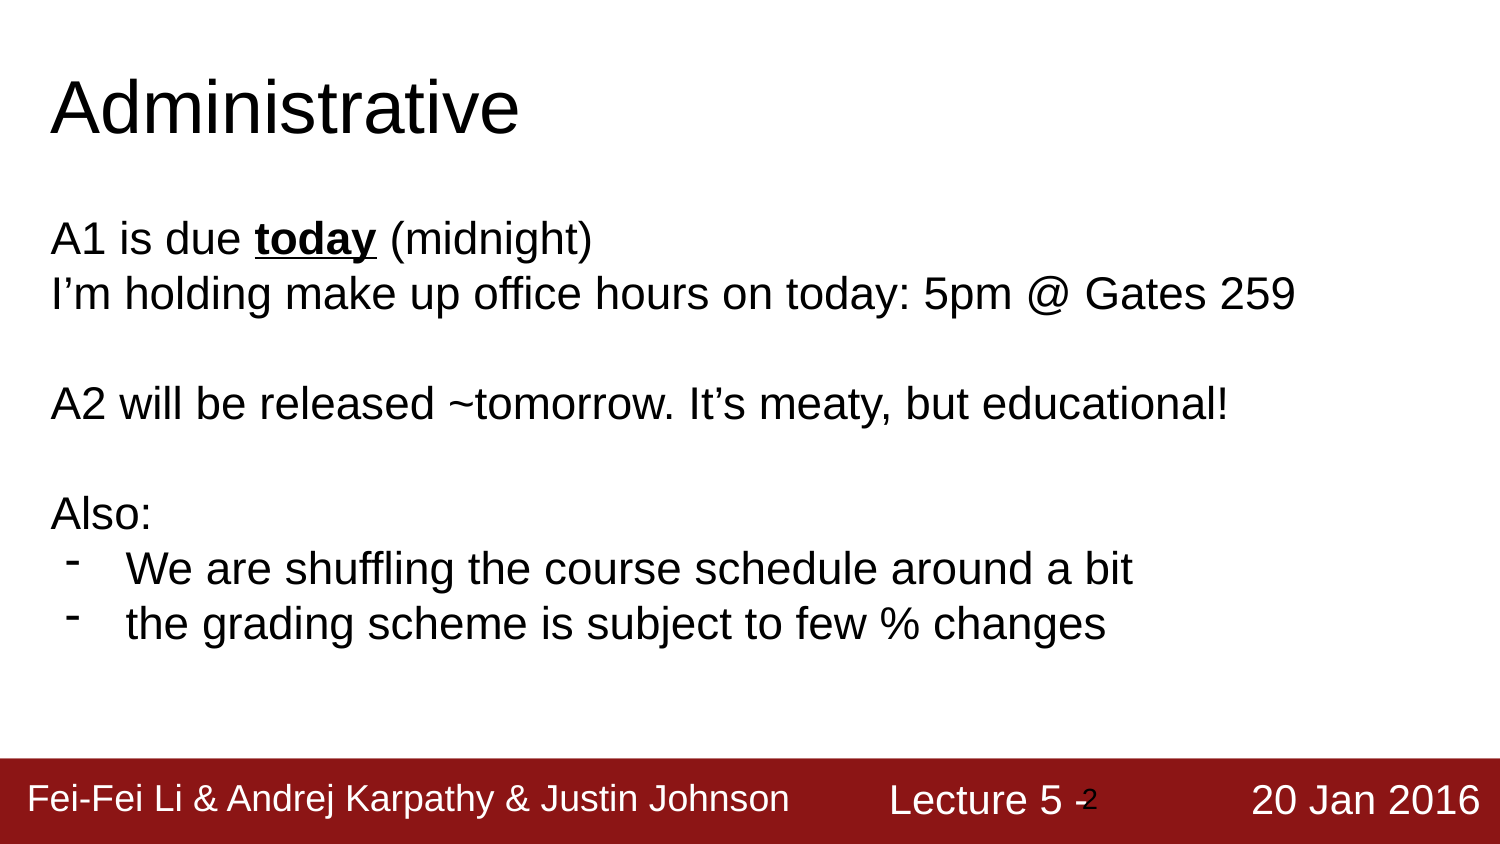

Administrative

A1 is due today (midnight)
I’m holding make up office hours on today: 5pm @ Gates 259

A2 will be released ~tomorrow. It’s meaty, but educational!

Also:
We are shuffling the course schedule around a bit
the grading scheme is subject to few % changes

2